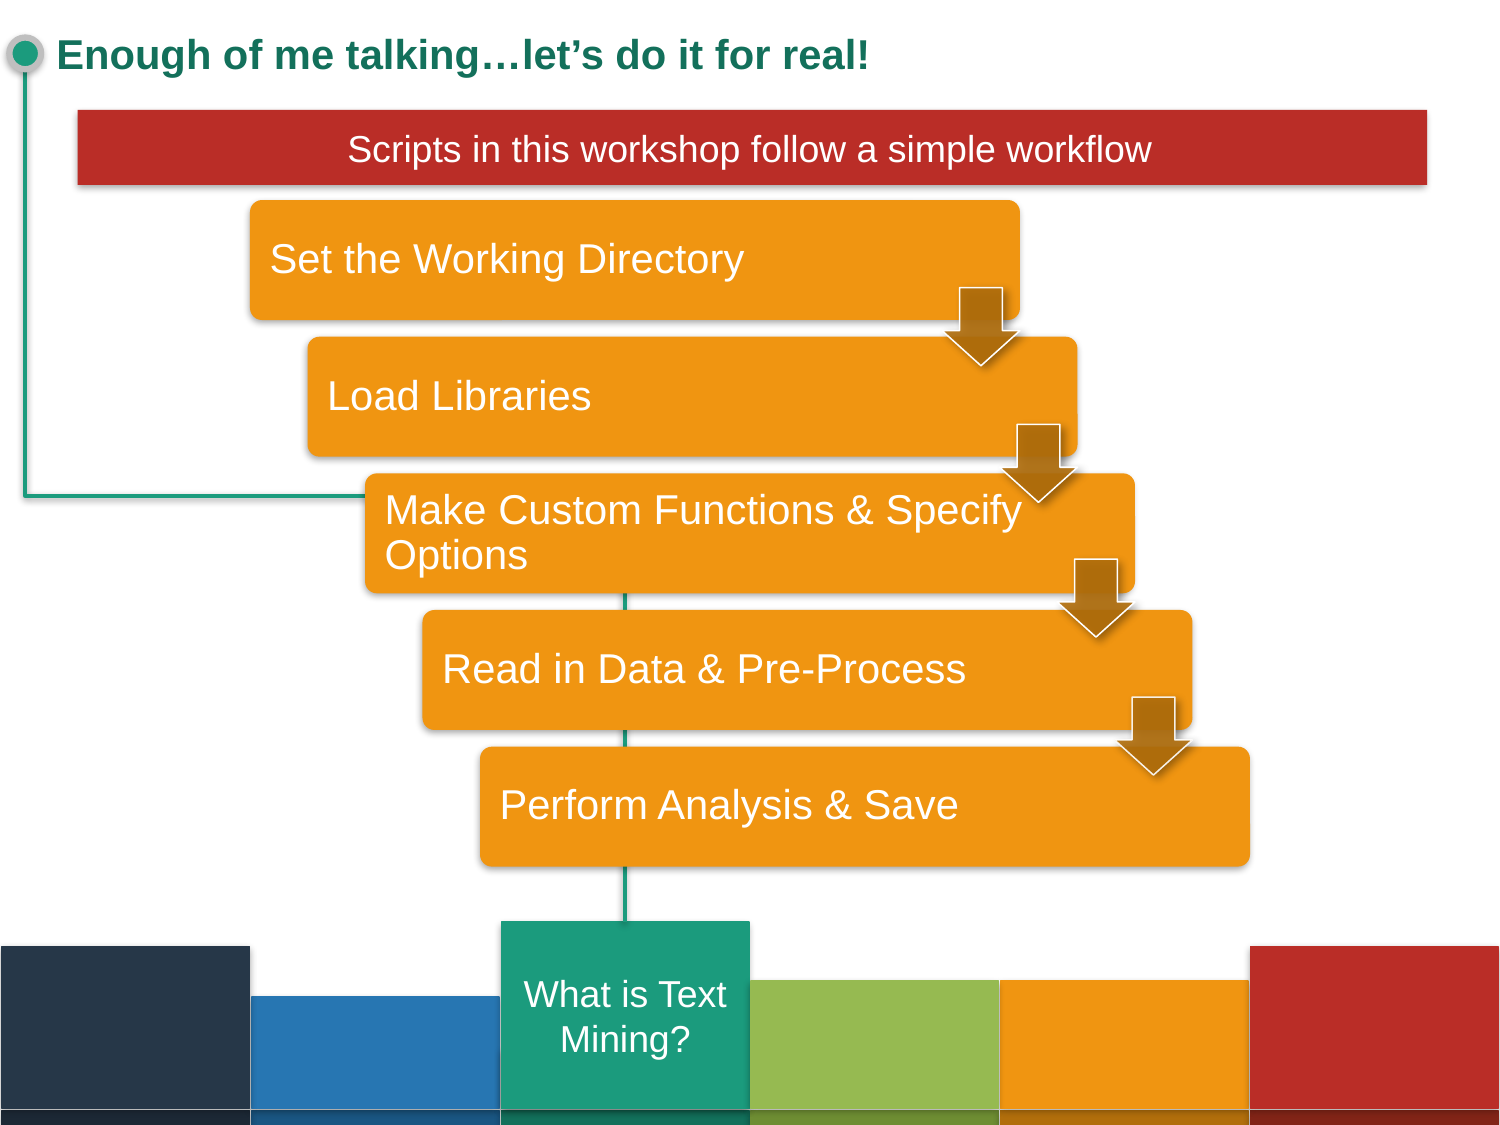

# Enough of me talking…let’s do it for real!

Scripts in this workshop follow a simple workflow
Set the Working Directory
Load Libraries
Make Custom Functions & Specify Options
Read in Data & Pre-Process
Perform Analysis & Save

What is Text Mining?